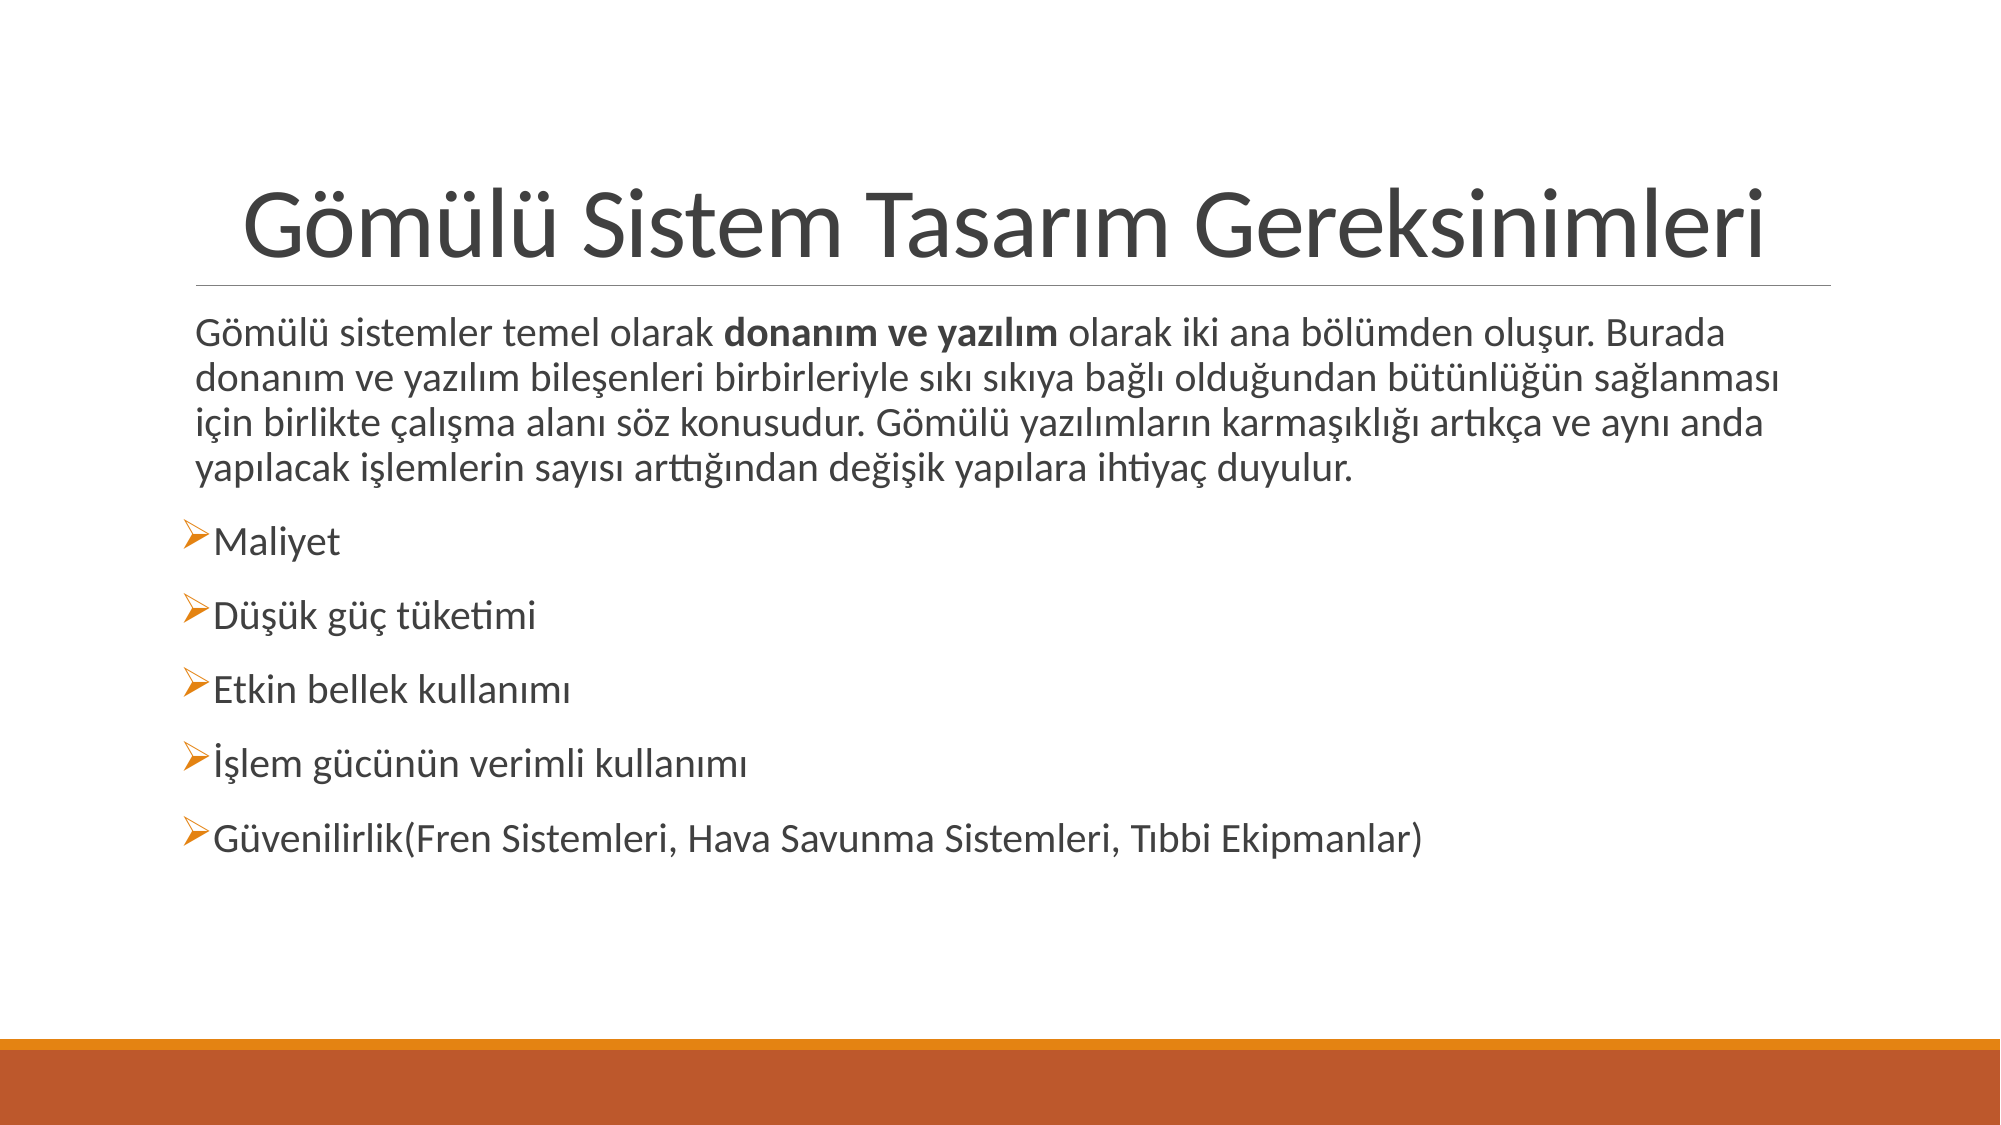

# Gömülü Sistem Tasarım Gereksinimleri
Gömülü sistemler temel olarak donanım ve yazılım olarak iki ana bölümden oluşur. Burada donanım ve yazılım bileşenleri birbirleriyle sıkı sıkıya bağlı olduğundan bütünlüğün sağlanması için birlikte çalışma alanı söz konusudur. Gömülü yazılımların karmaşıklığı artıkça ve aynı anda yapılacak işlemlerin sayısı arttığından değişik yapılara ihtiyaç duyulur.
Maliyet
Düşük güç tüketimi
Etkin bellek kullanımı
İşlem gücünün verimli kullanımı
Güvenilirlik(Fren Sistemleri, Hava Savunma Sistemleri, Tıbbi Ekipmanlar)